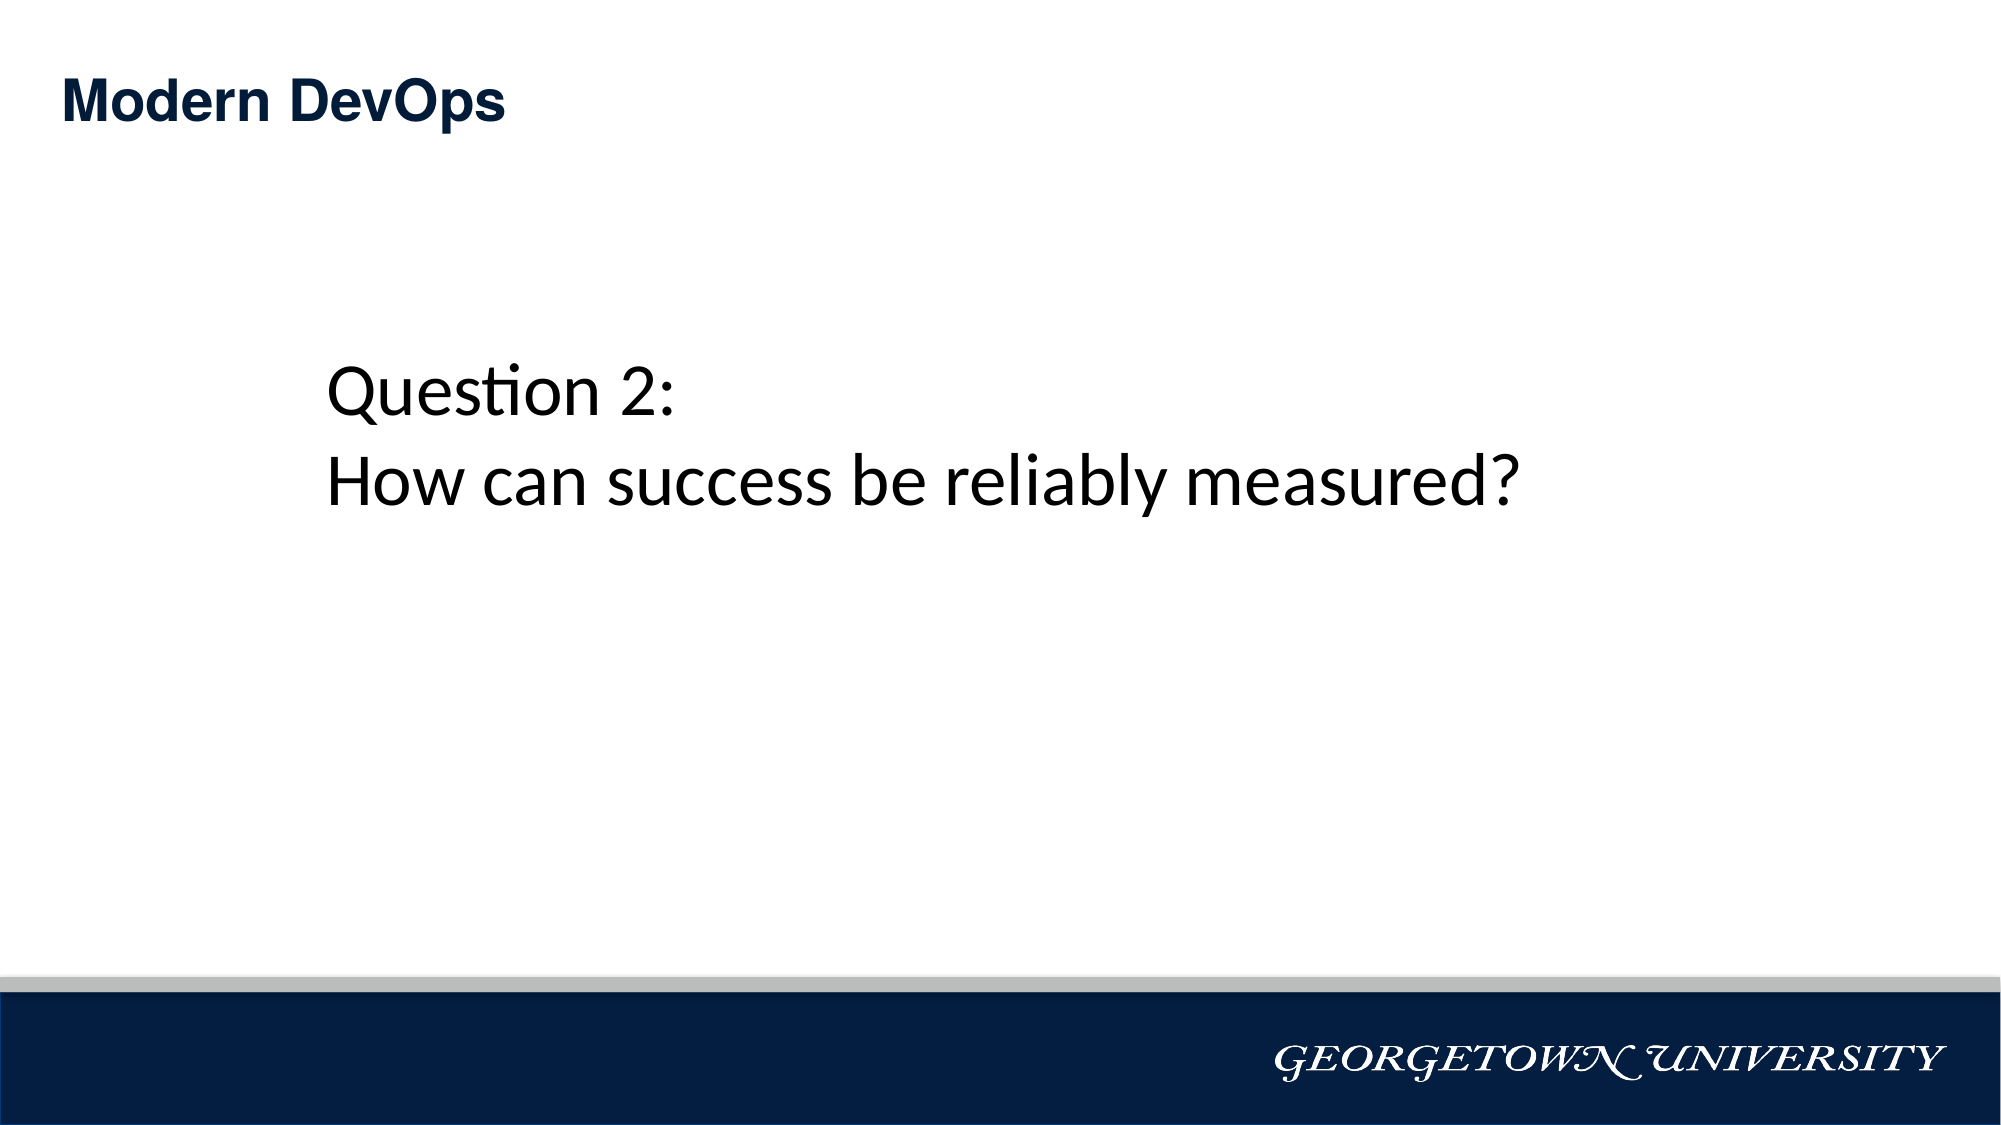

# Modern DevOps
Question 2:
How can success be reliably measured?